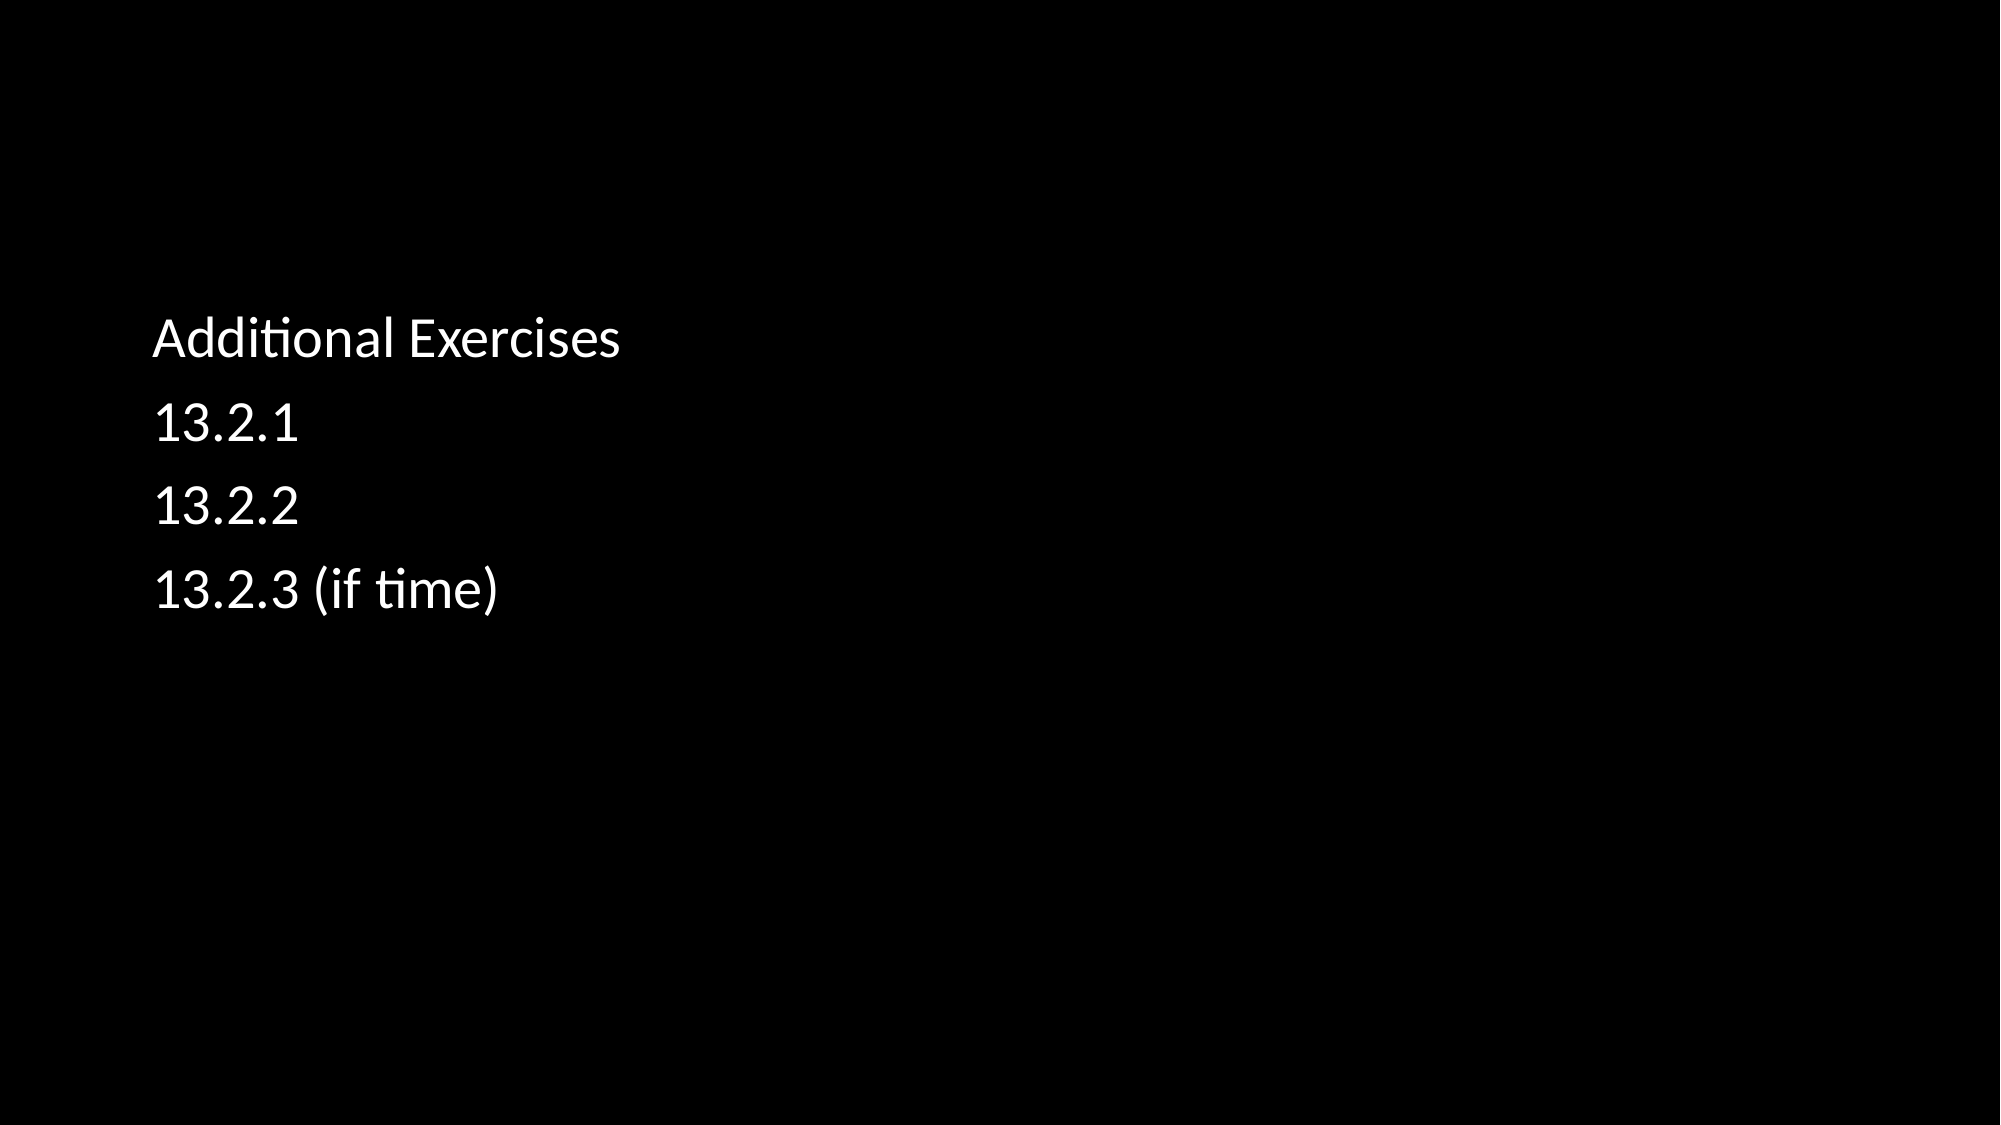

#
Additional Exercises
13.2.1
13.2.2
13.2.3 (if time)